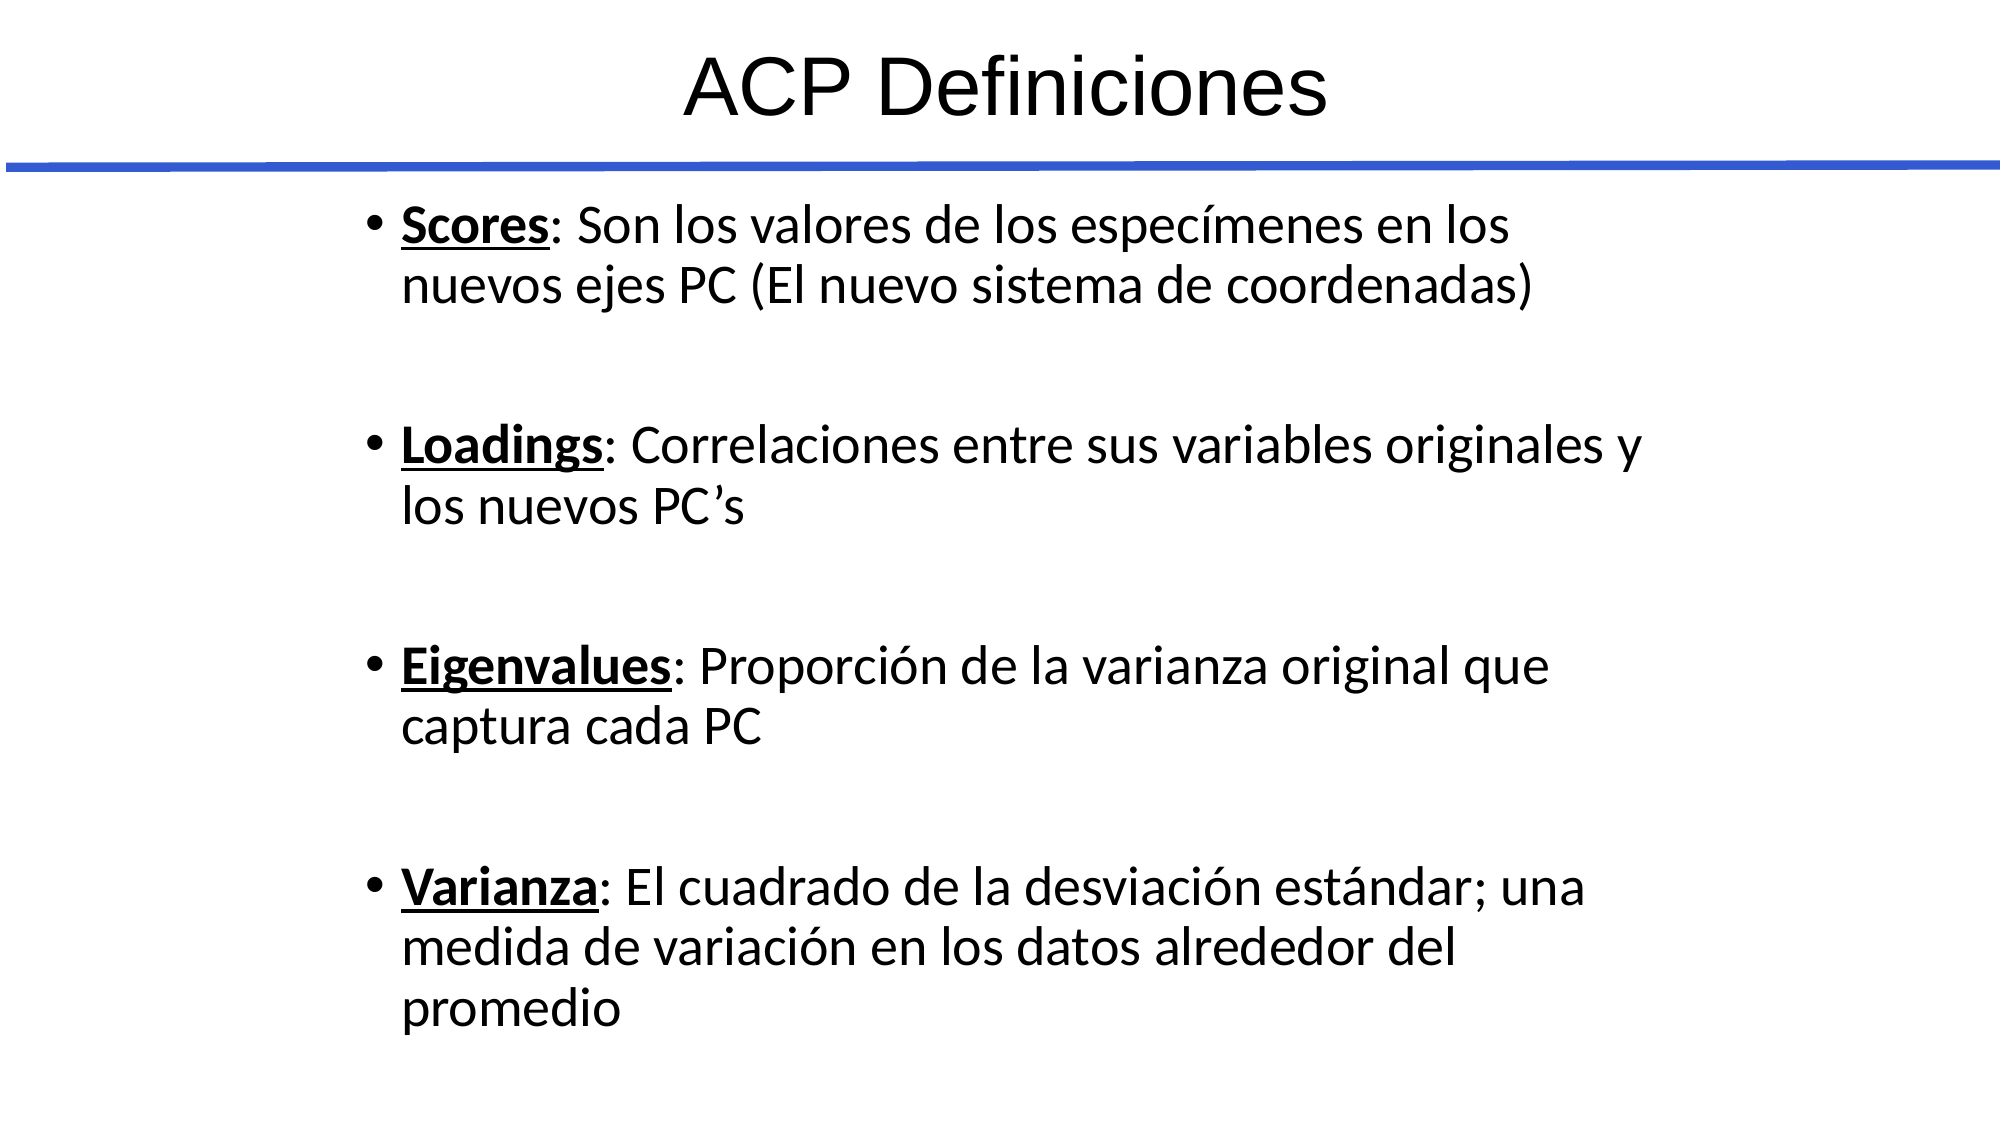

ACP Definiciones
Scores: Son los valores de los especímenes en los nuevos ejes PC (El nuevo sistema de coordenadas)

Loadings: Correlaciones entre sus variables originales y los nuevos PC’s

Eigenvalues: Proporción de la varianza original que captura cada PC

Varianza: El cuadrado de la desviación estándar; una medida de variación en los datos alrededor del promedio